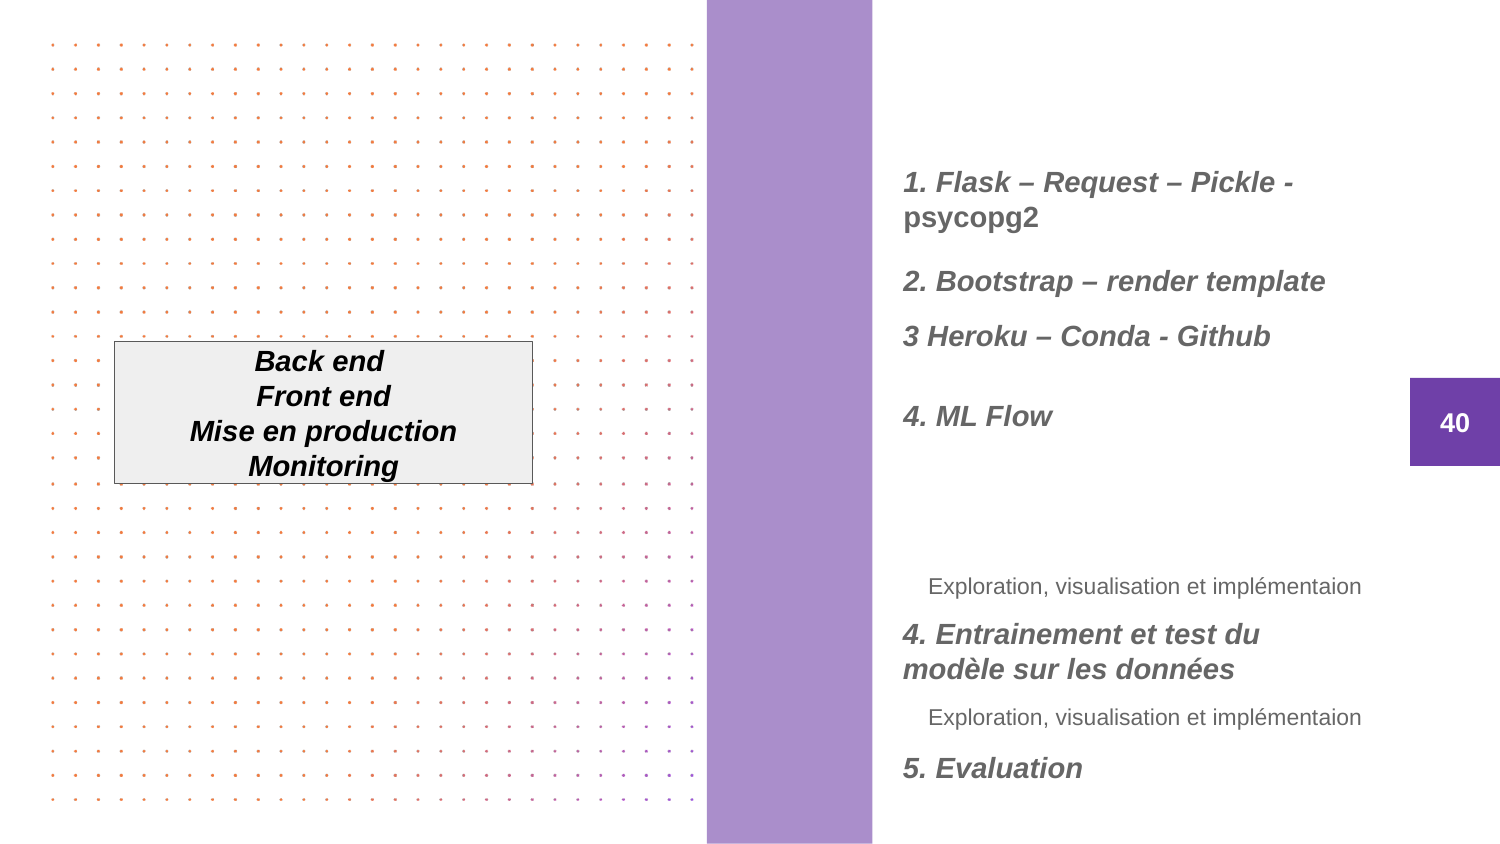

1. Flask – Request – Pickle - psycopg2

2. Bootstrap – render template

3 Heroku – Conda - Github
Back end
Front end
Mise en production
Monitoring

4. ML Flow
40
Exploration, visualisation et implémentaion

4. Entrainement et test du modèle sur les données
Exploration, visualisation et implémentaion

5. Evaluation